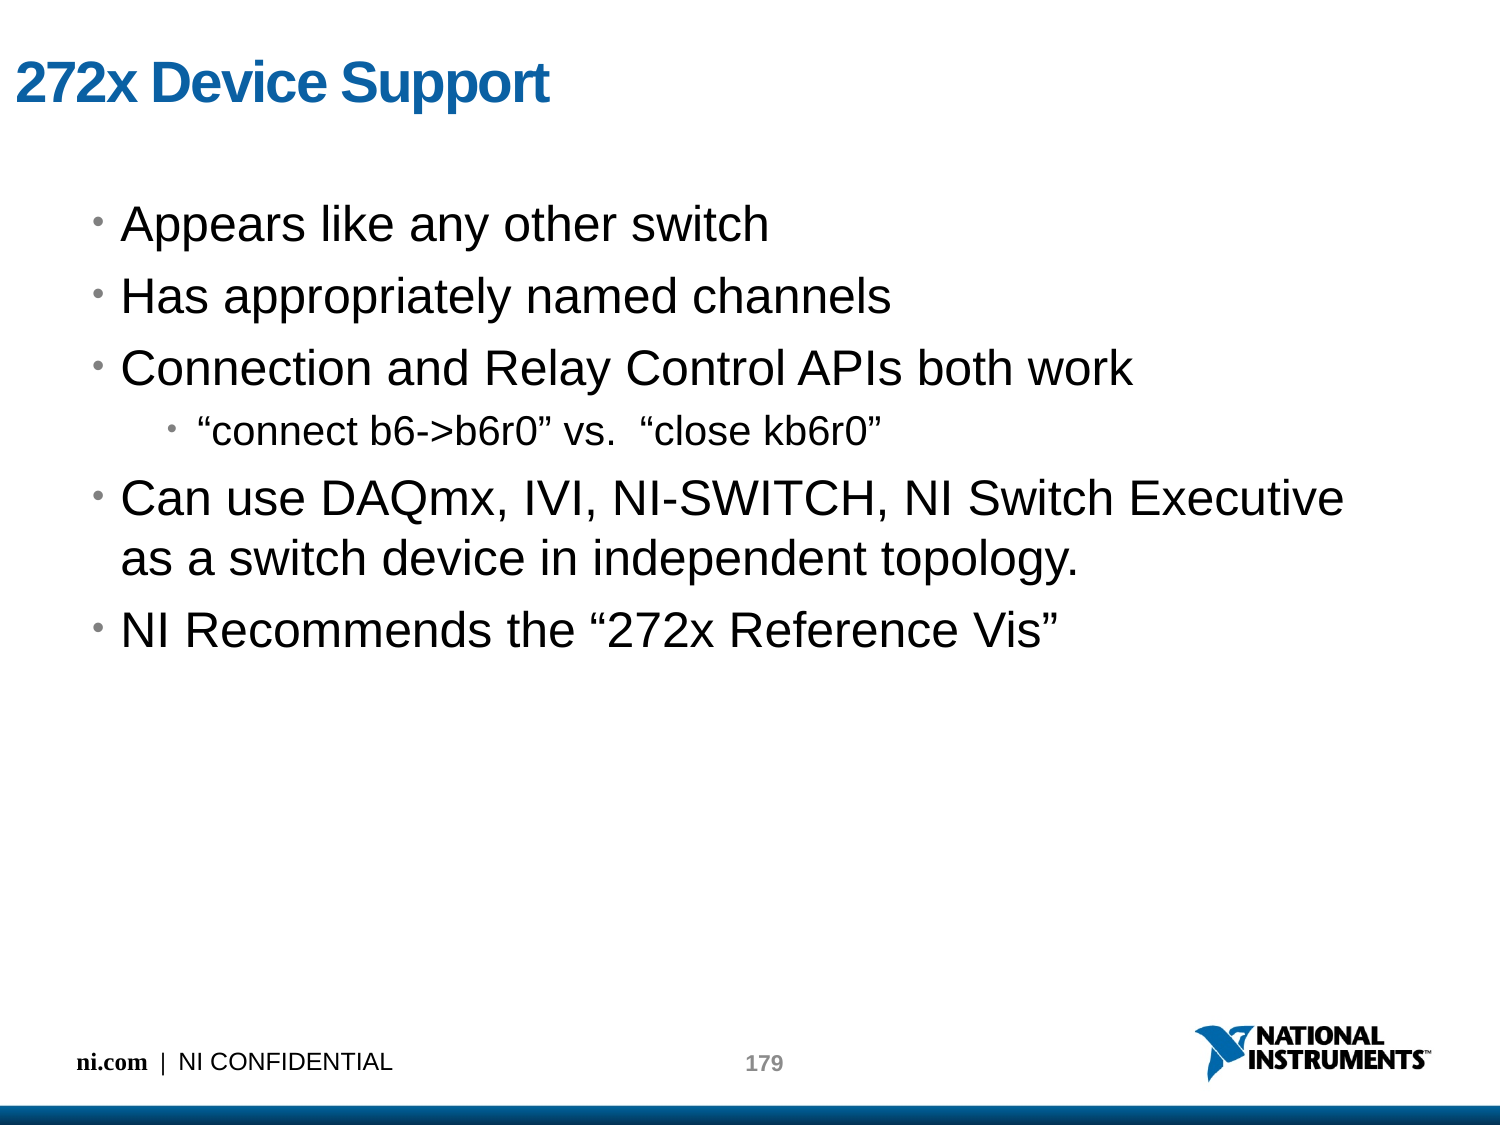

# 272x Device Support
Appears like any other switch
Has appropriately named channels
Connection and Relay Control APIs both work
“connect b6->b6r0” vs.  “close kb6r0”
Can use DAQmx, IVI, NI-SWITCH, NI Switch Executive as a switch device in independent topology.
NI Recommends the “272x Reference Vis”